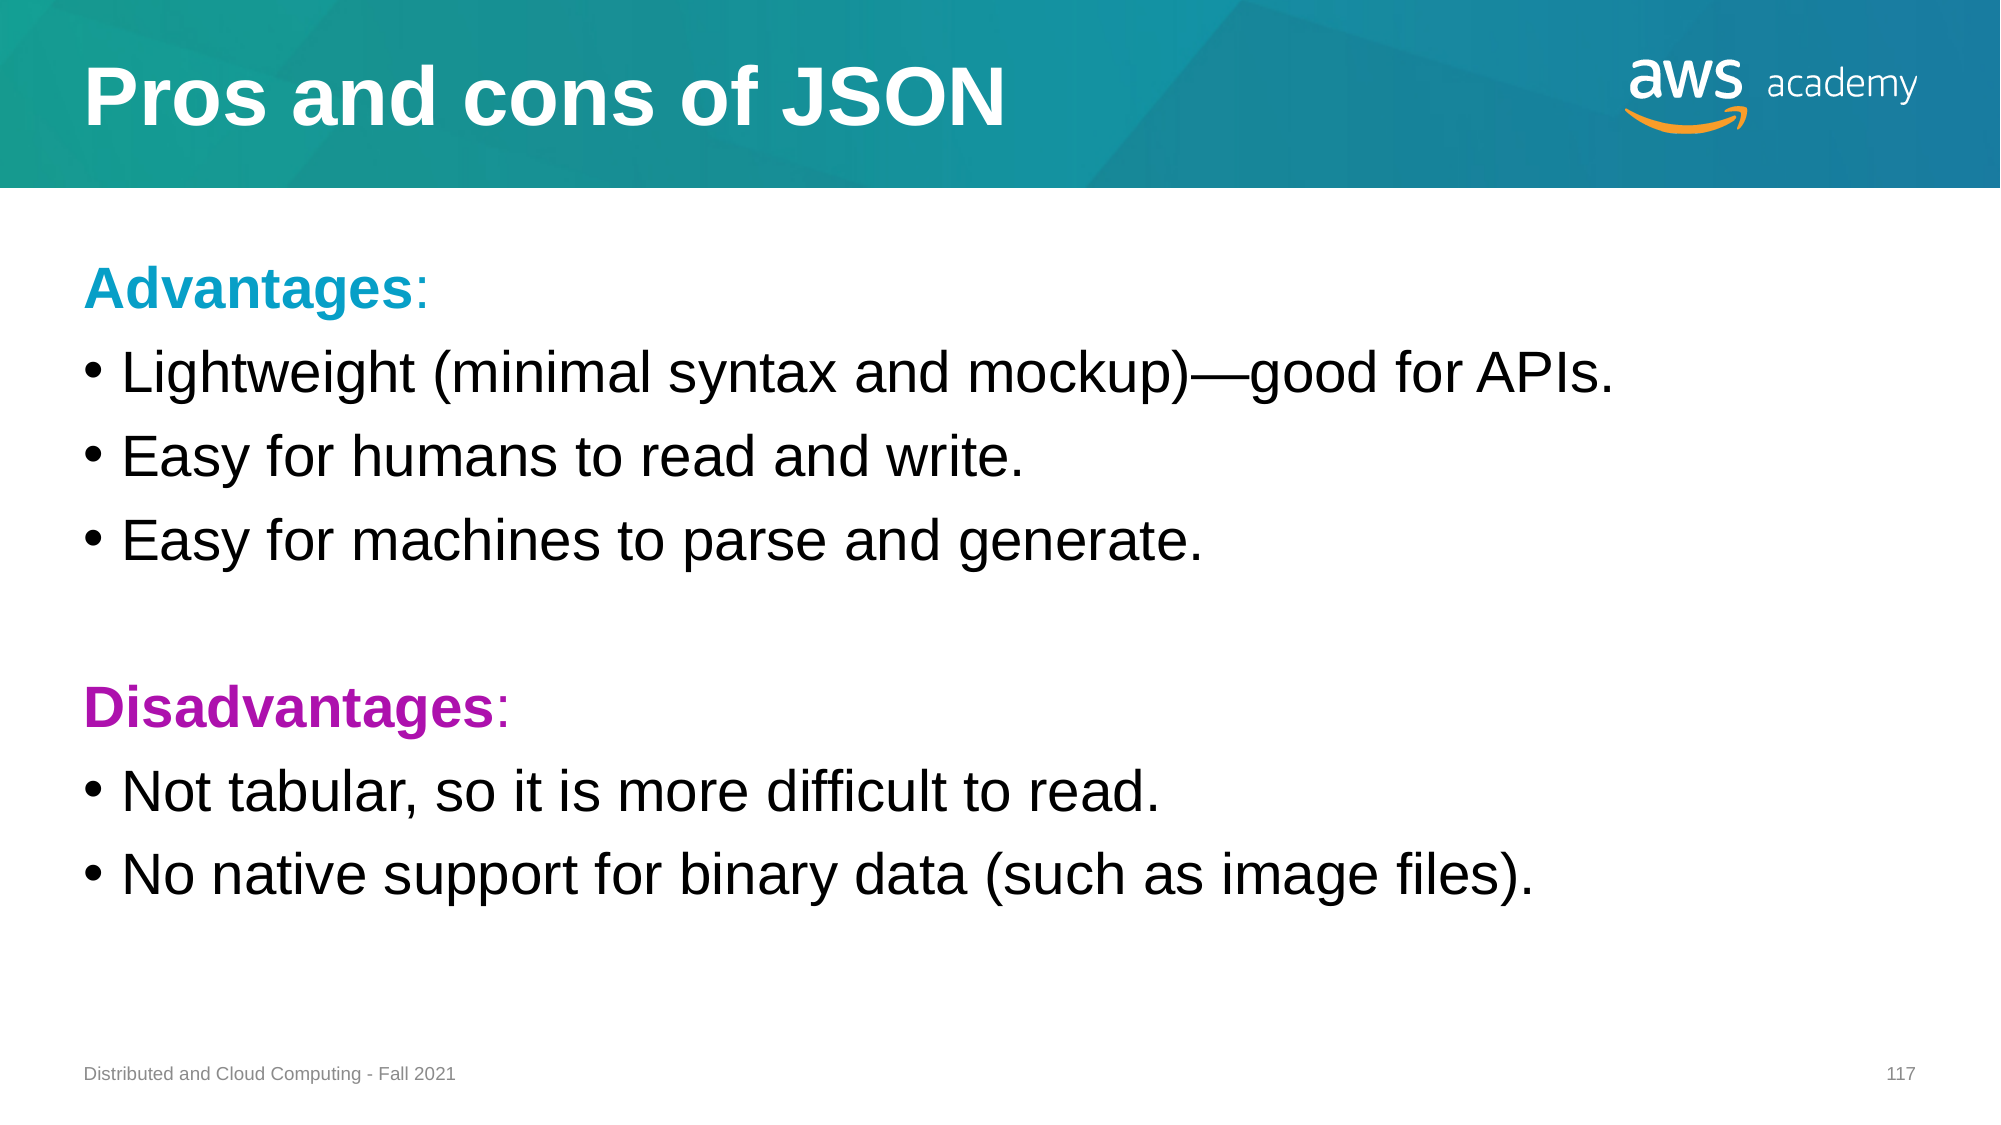

# Pros and cons of JSON
Advantages:
Lightweight (minimal syntax and mockup)—good for APIs.
Easy for humans to read and write.
Easy for machines to parse and generate.

Disadvantages:
Not tabular, so it is more difficult to read.
No native support for binary data (such as image files).
Distributed and Cloud Computing - Fall 2021
117